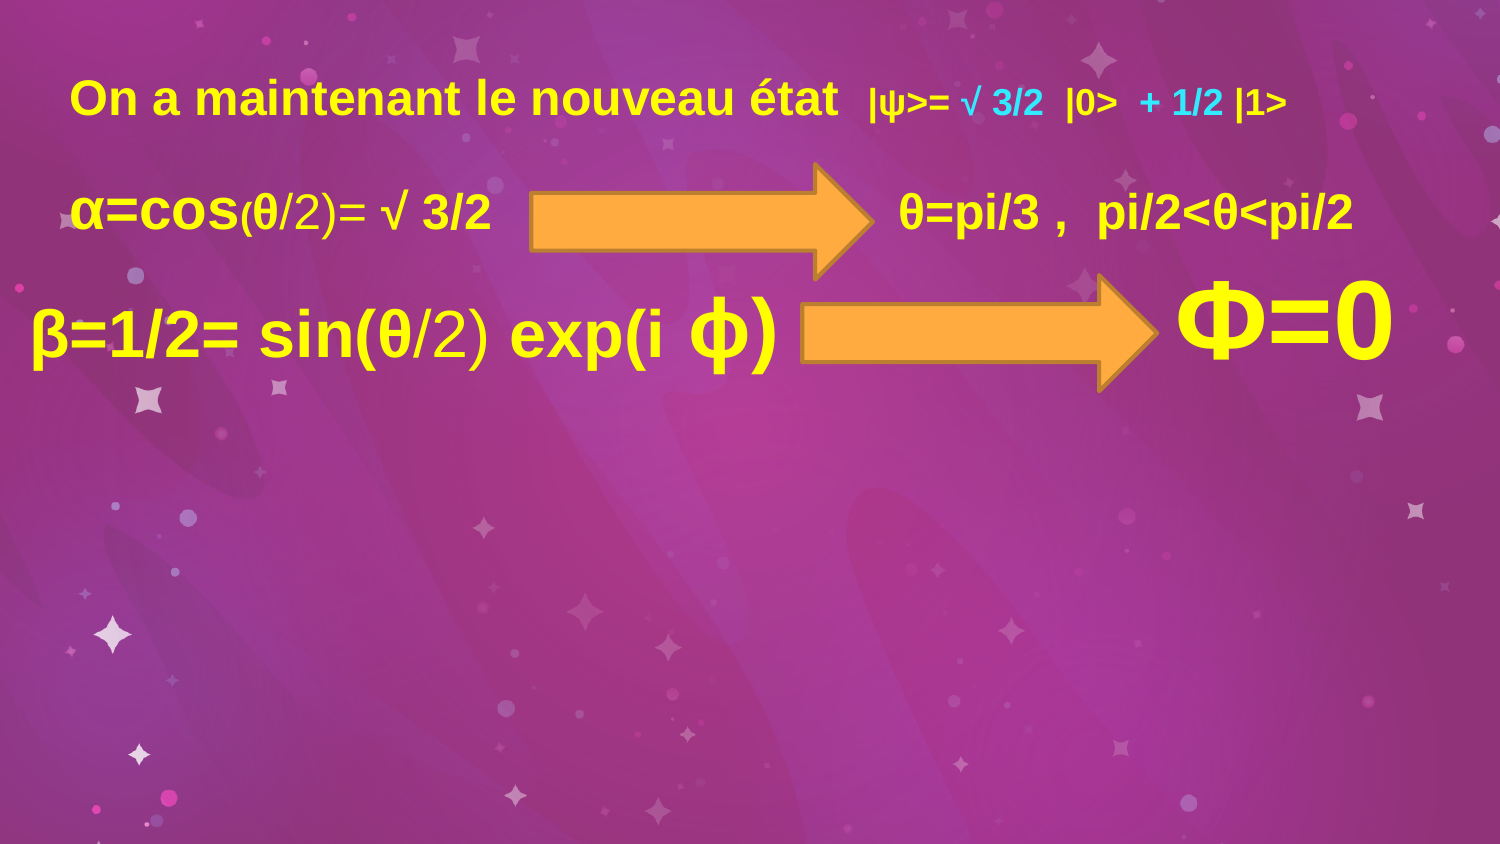

On a maintenant le nouveau état  |ψ>= √ 3/2  |0>  + 1/2 |1>

α=cos(θ/2)= √ 3/2                             θ=pi/3 ,  pi/2<θ<pi/2

Φ=0
β=1/2= sin(θ/2) exp(i ϕ)